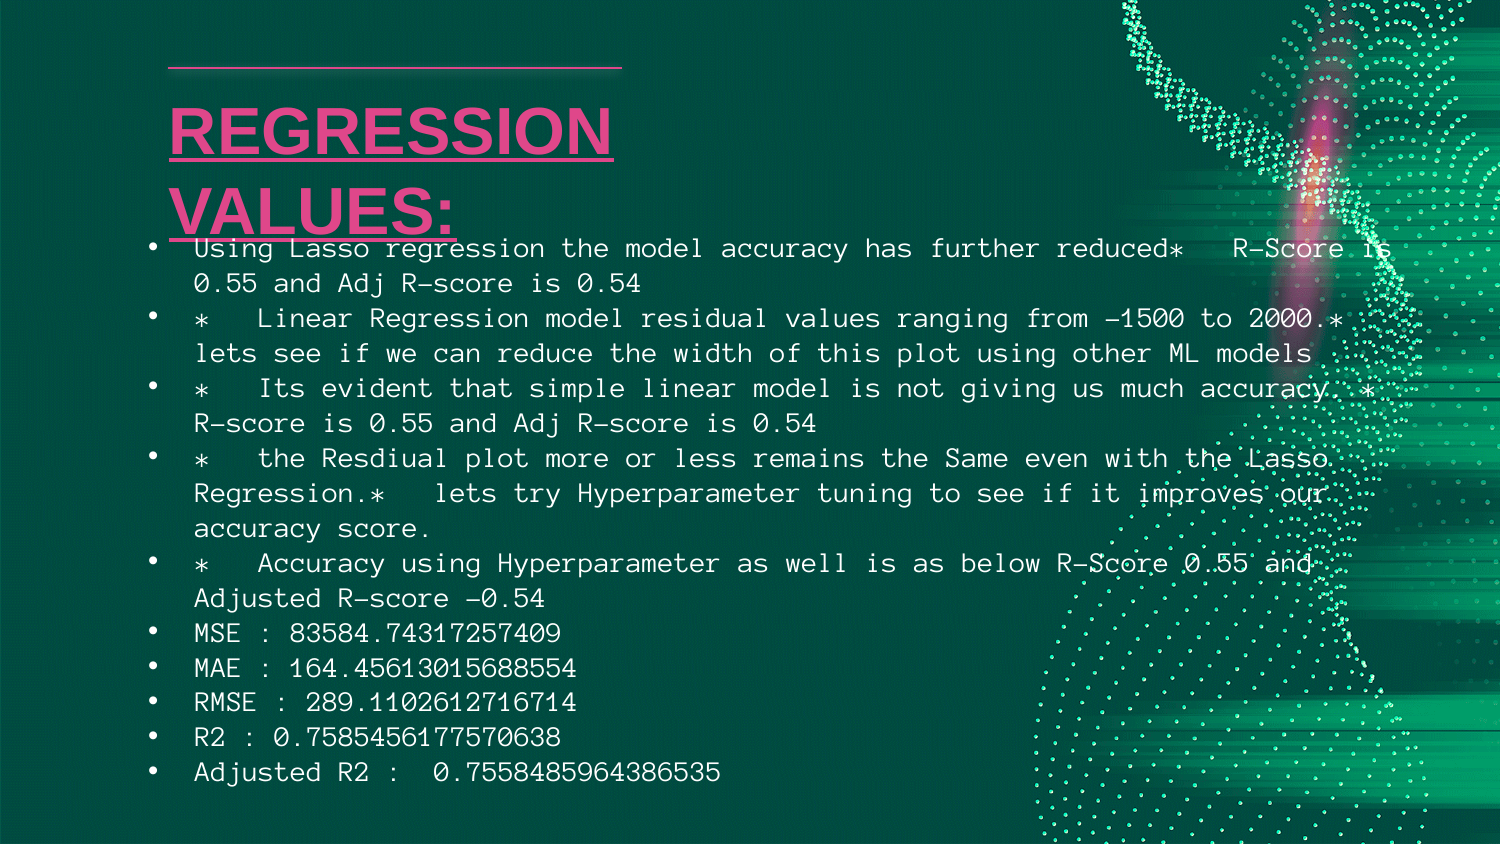

# REGRESSION VALUES:
Using Lasso regression the model accuracy has further reduced*   R-Score is 0.55 and Adj R-score is 0.54
*   Linear Regression model residual values ranging from -1500 to 2000.*   lets see if we can reduce the width of this plot using other ML models
*   Its evident that simple linear model is not giving us much accuracy. *   R-score is 0.55 and Adj R-score is 0.54
*   the Resdiual plot more or less remains the Same even with the Lasso Regression.*   lets try Hyperparameter tuning to see if it improves our accuracy score.
*   Accuracy using Hyperparameter as well is as below R-Score 0.55 and Adjusted R-score -0.54
MSE : 83584.74317257409
MAE : 164.45613015688554
RMSE : 289.1102612716714
R2 : 0.7585456177570638
Adjusted R2 :  0.7558485964386535